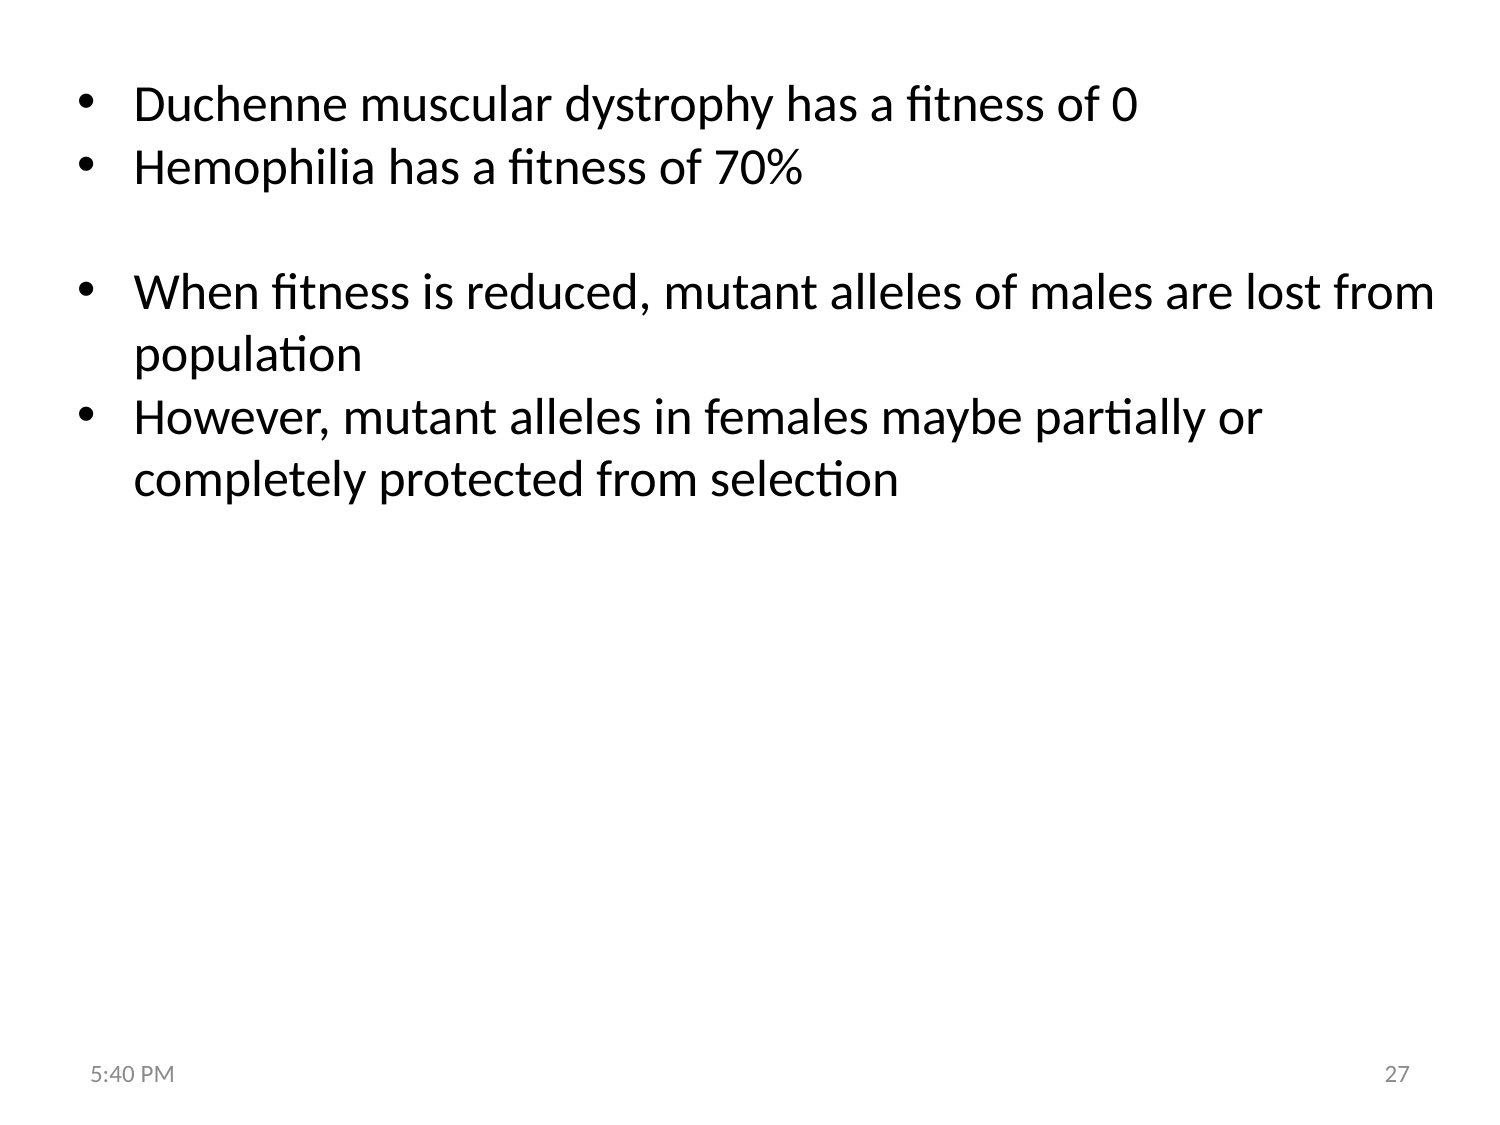

Duchenne muscular dystrophy has a fitness of 0
Hemophilia has a fitness of 70%

When fitness is reduced, mutant alleles of males are lost from population
However, mutant alleles in females maybe partially or completely protected from selection
5:40 PM
27